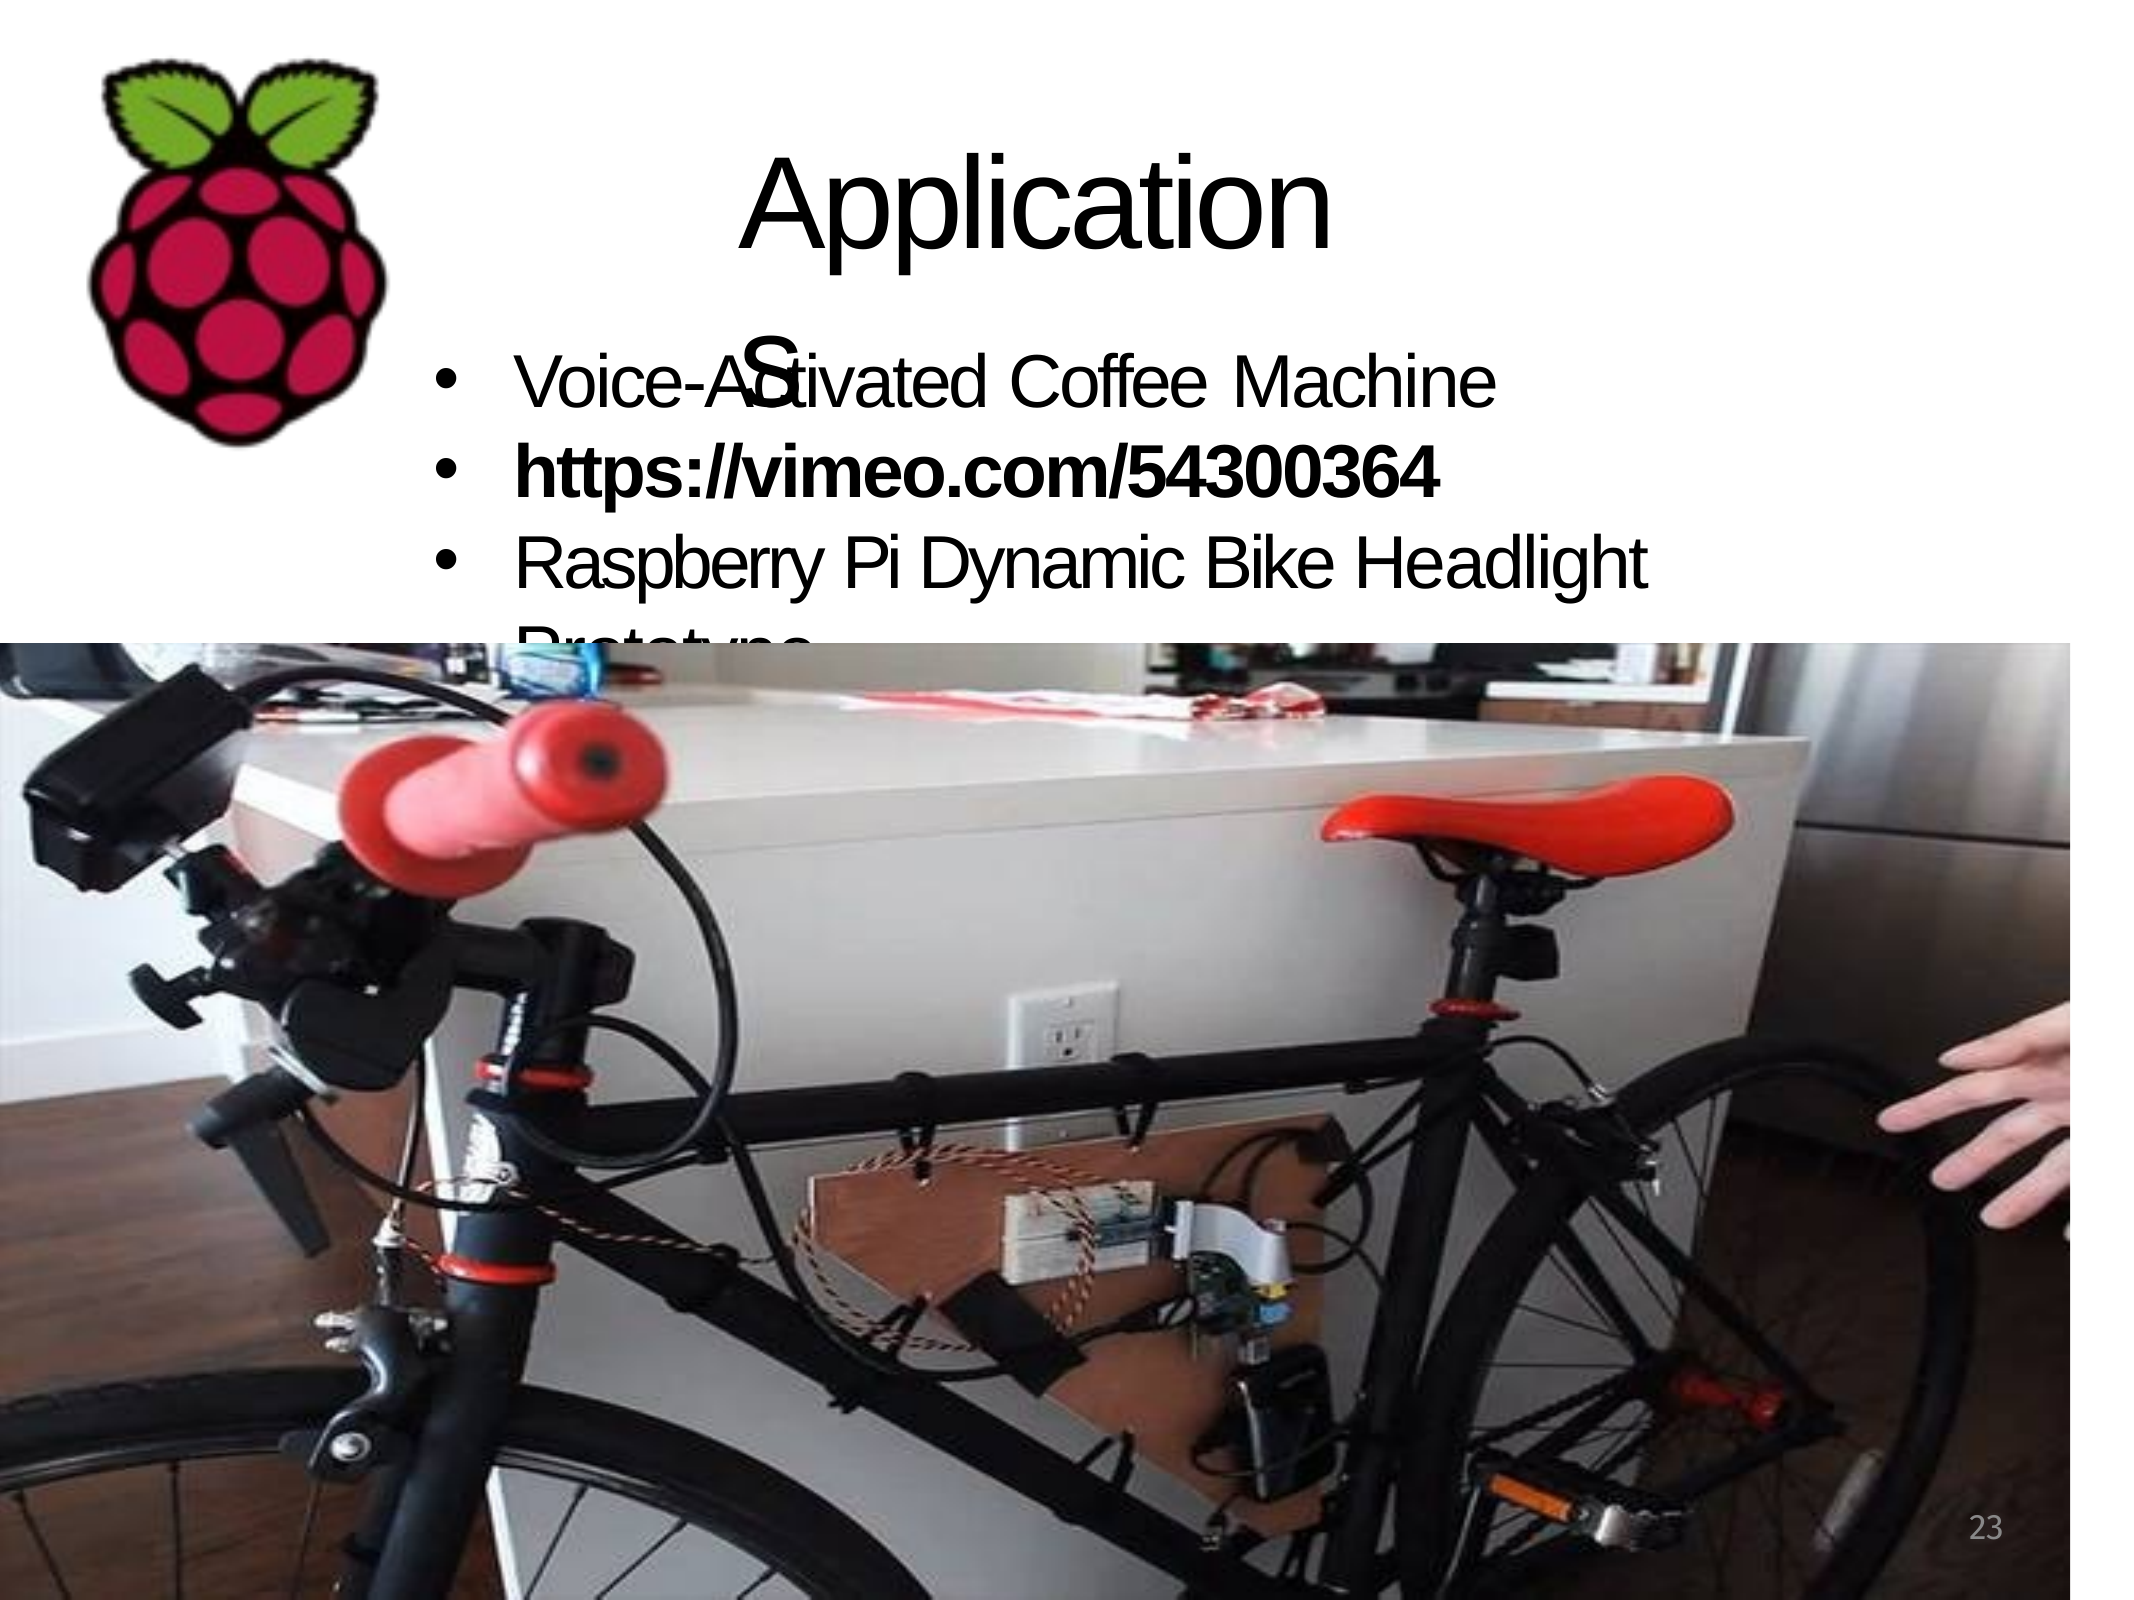

# Applications
•
•
•
Voice-Activated Coffee Machine
https://vimeo.com/54300364
Raspberry Pi Dynamic Bike Headlight Prototype

23